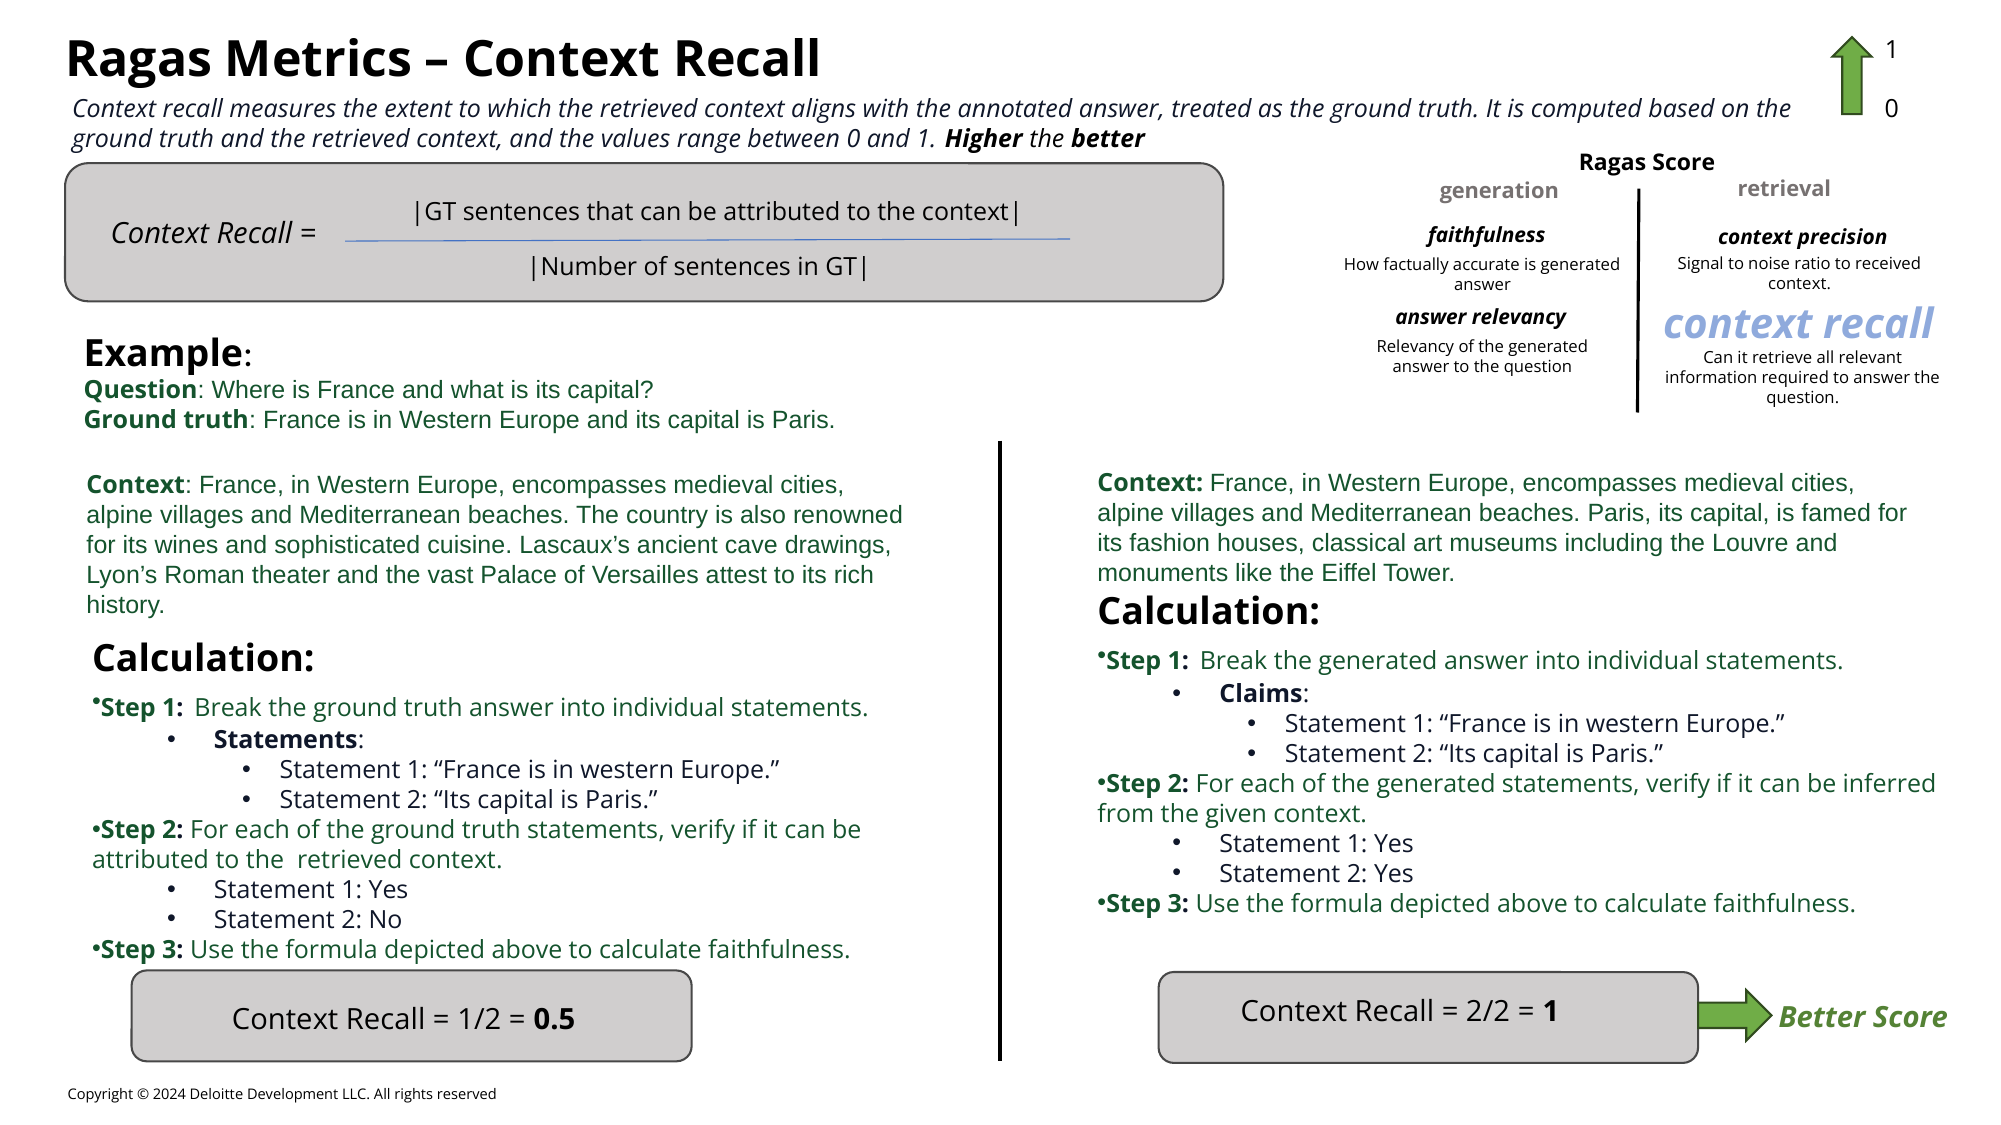

1
Ragas Metrics – Context Recall

0
Context recall measures the extent to which the retrieved context aligns with the annotated answer, treated as the ground truth. It is computed based on the ground truth and the retrieved context, and the values range between 0 and 1. Higher the better
Ragas Score
retrieval
generation
faithfulness
context precision
Signal to noise ratio to received context.
How factually accurate is generated answer
context recall
answer relevancy
Relevancy of the generated answer to the question
Can it retrieve all relevant information required to answer the question.

|GT sentences that can be attributed to the context|

Context Recall =
|Number of sentences in GT|
Example:
Question: Where is France and what is its capital?
Ground truth: France is in Western Europe and its capital is Paris.

Context: France, in Western Europe, encompasses medieval cities, alpine villages and Mediterranean beaches. The country is also renowned for its wines and sophisticated cuisine. Lascaux’s ancient cave drawings, Lyon’s Roman theater and the vast Palace of Versailles attest to its rich history.
Context: France, in Western Europe, encompasses medieval cities, alpine villages and Mediterranean beaches. Paris, its capital, is famed for its fashion houses, classical art museums including the Louvre and monuments like the Eiffel Tower.
Calculation:
Step 1: Break the generated answer into individual statements.
Claims:
Statement 1: “France is in western Europe.”
Statement 2: “Its capital is Paris.”
Step 2: For each of the generated statements, verify if it can be inferred from the given context.
Statement 1: Yes
Statement 2: Yes
Step 3: Use the formula depicted above to calculate faithfulness.

Calculation:
Step 1: Break the ground truth answer into individual statements.
Statements:
Statement 1: “France is in western Europe.”
Statement 2: “Its capital is Paris.”
Step 2: For each of the ground truth statements, verify if it can be attributed to the  retrieved context.
Statement 1: Yes
Statement 2: No
Step 3: Use the formula depicted above to calculate faithfulness.

Context Recall = 2/2 = 1

Better Score
Context Recall = 1/2 = 0.5